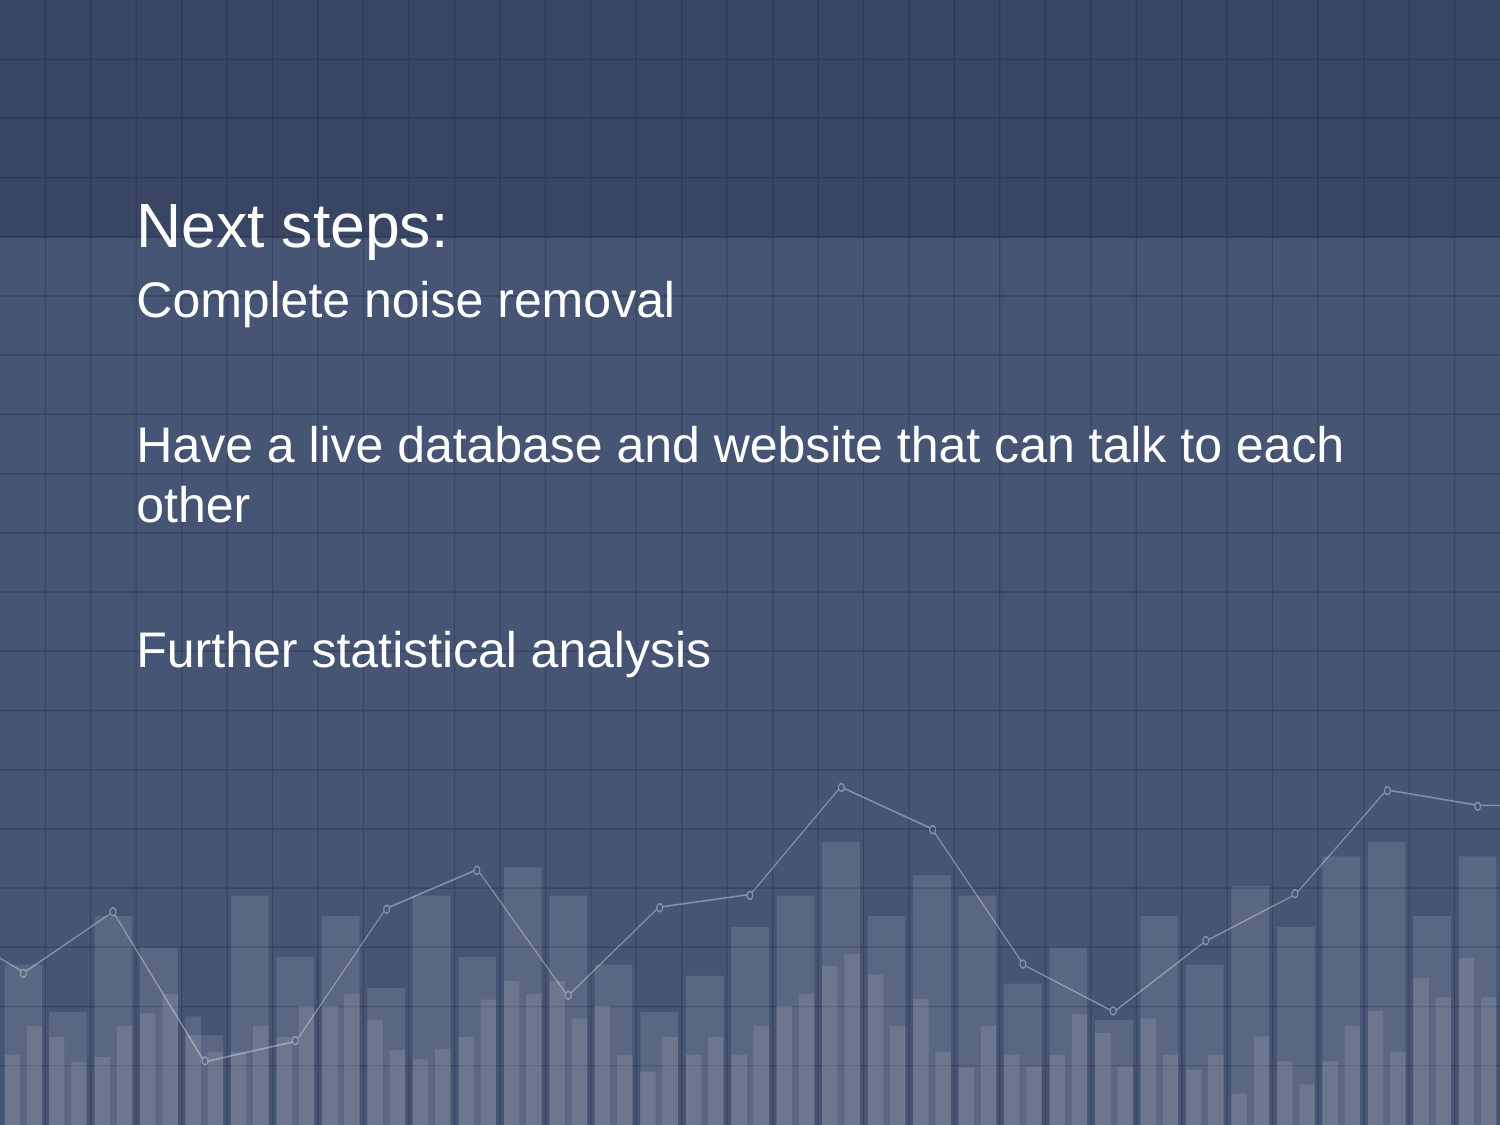

# Next steps:
Complete noise removal

Have a live database and website that can talk to each other

Further statistical analysis